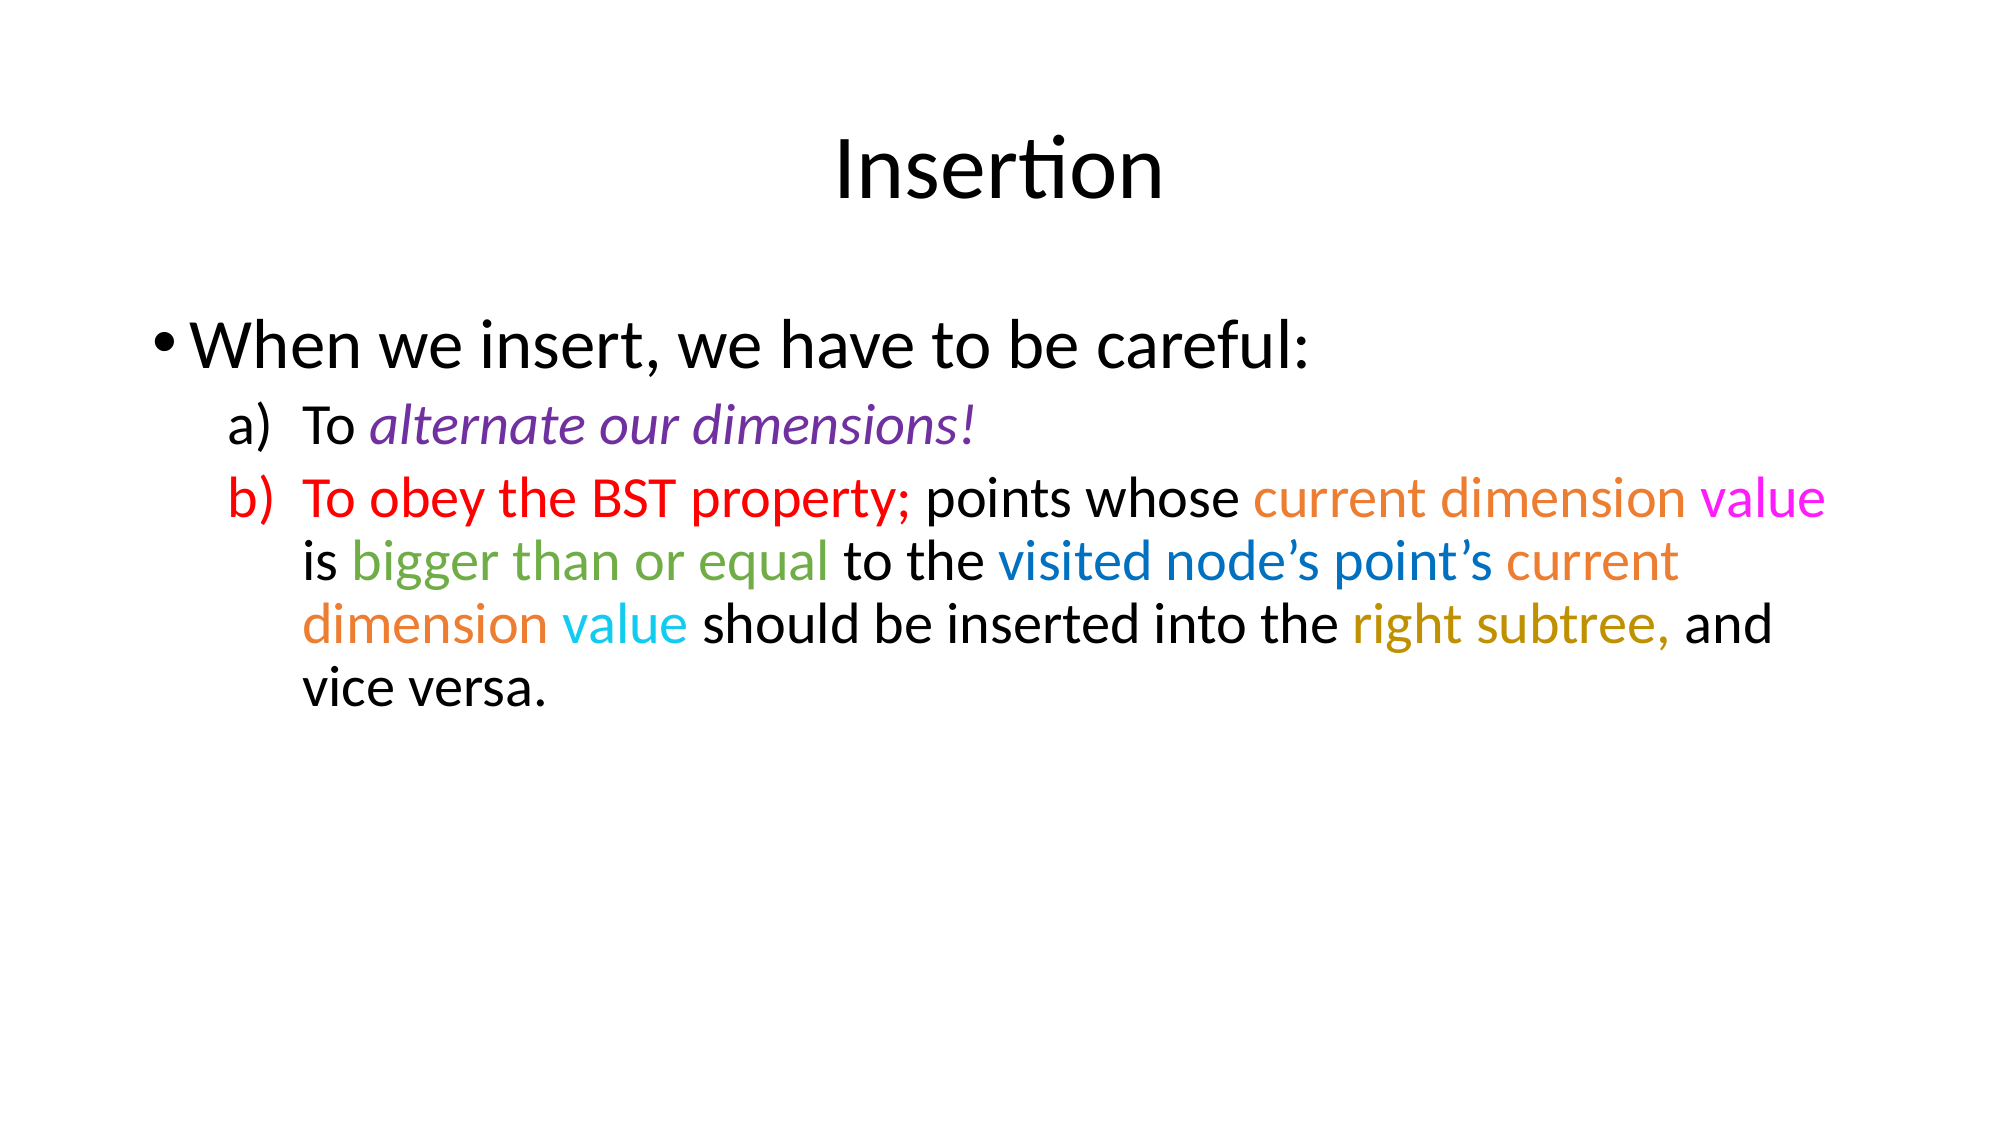

# Insertion
When we insert, we have to be careful:
To alternate our dimensions!
To obey the BST property; points whose current dimension value is bigger than or equal to the visited node’s point’s current dimension value should be inserted into the right subtree, and vice versa.